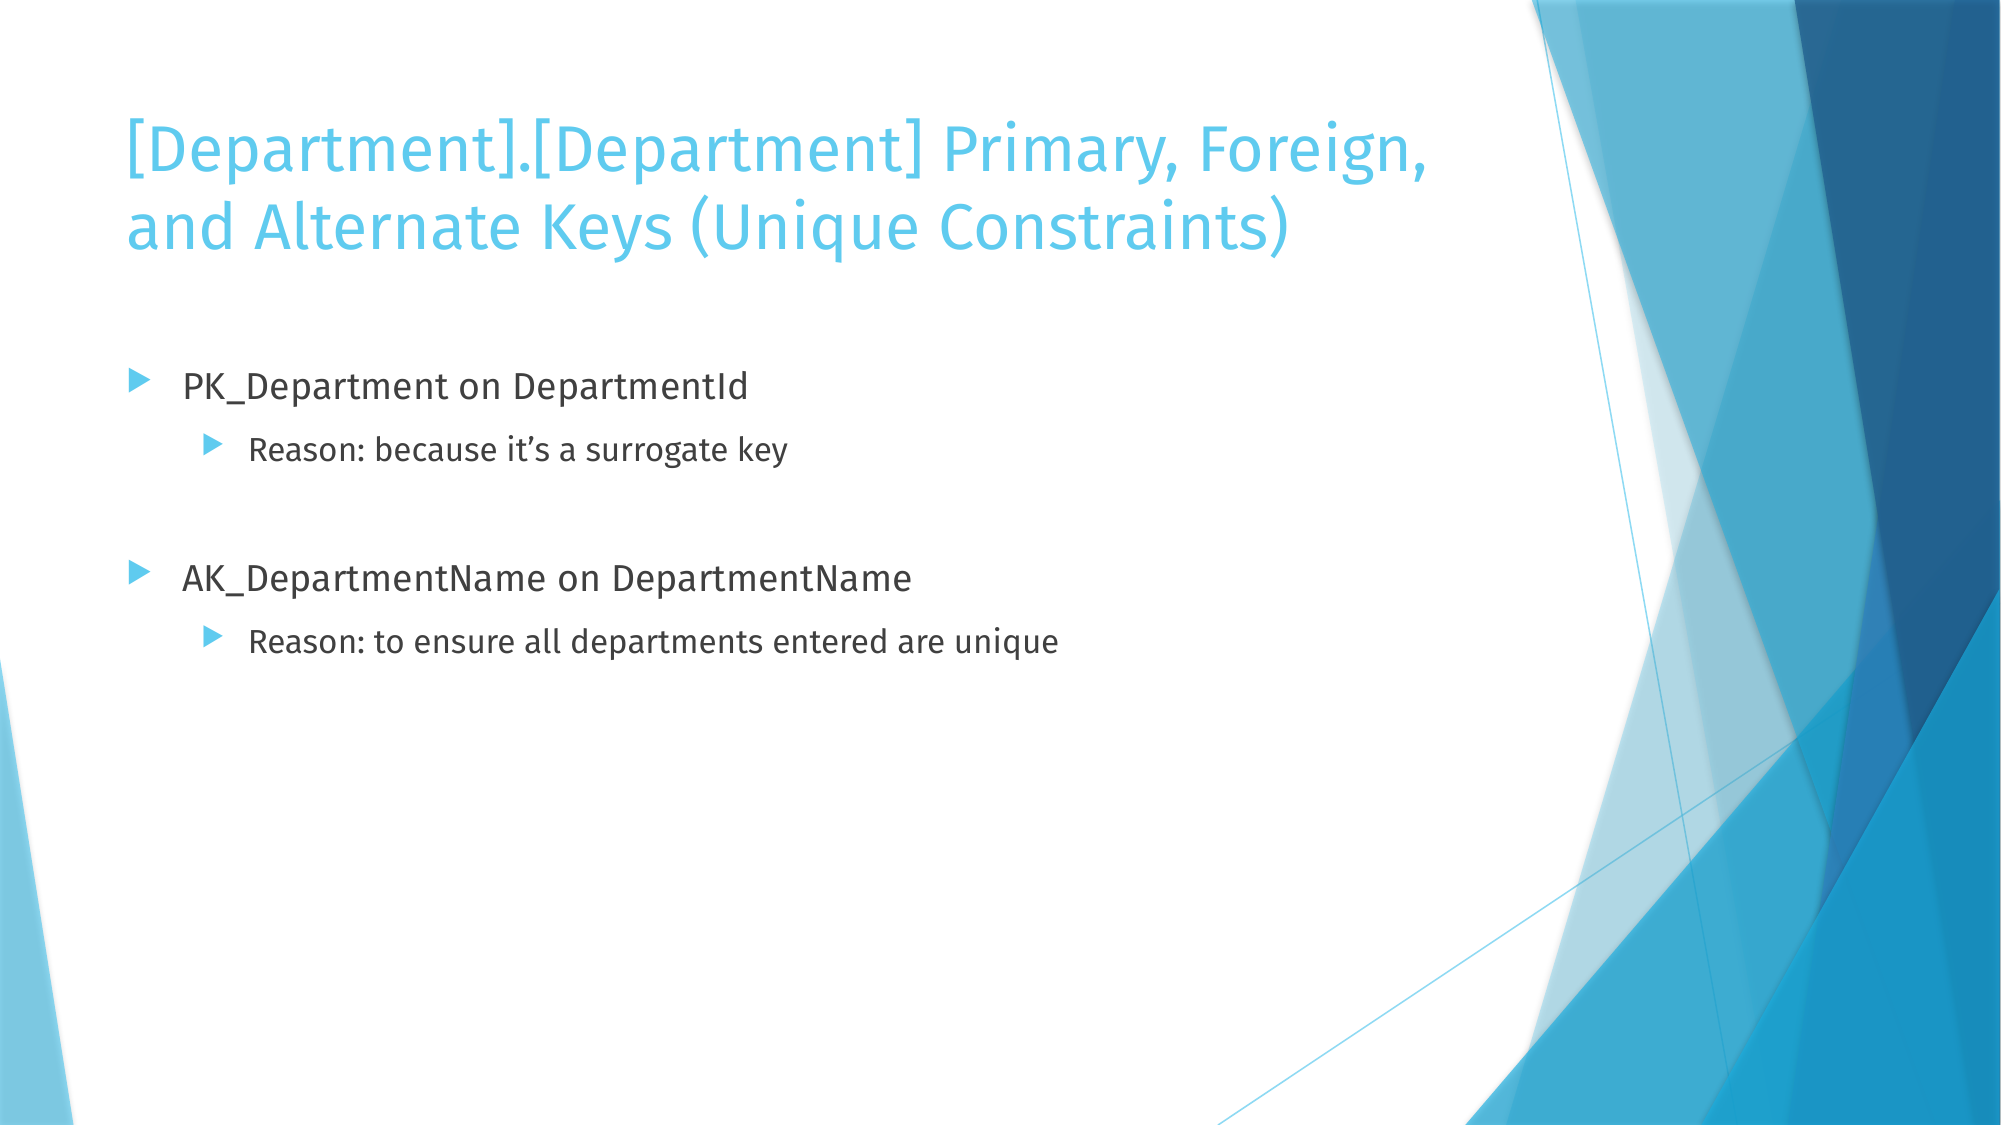

# [Department].[Department] Primary, Foreign, and Alternate Keys (Unique Constraints)
PK_Department on DepartmentId
Reason: because it’s a surrogate key

AK_DepartmentName on DepartmentName
Reason: to ensure all departments entered are unique